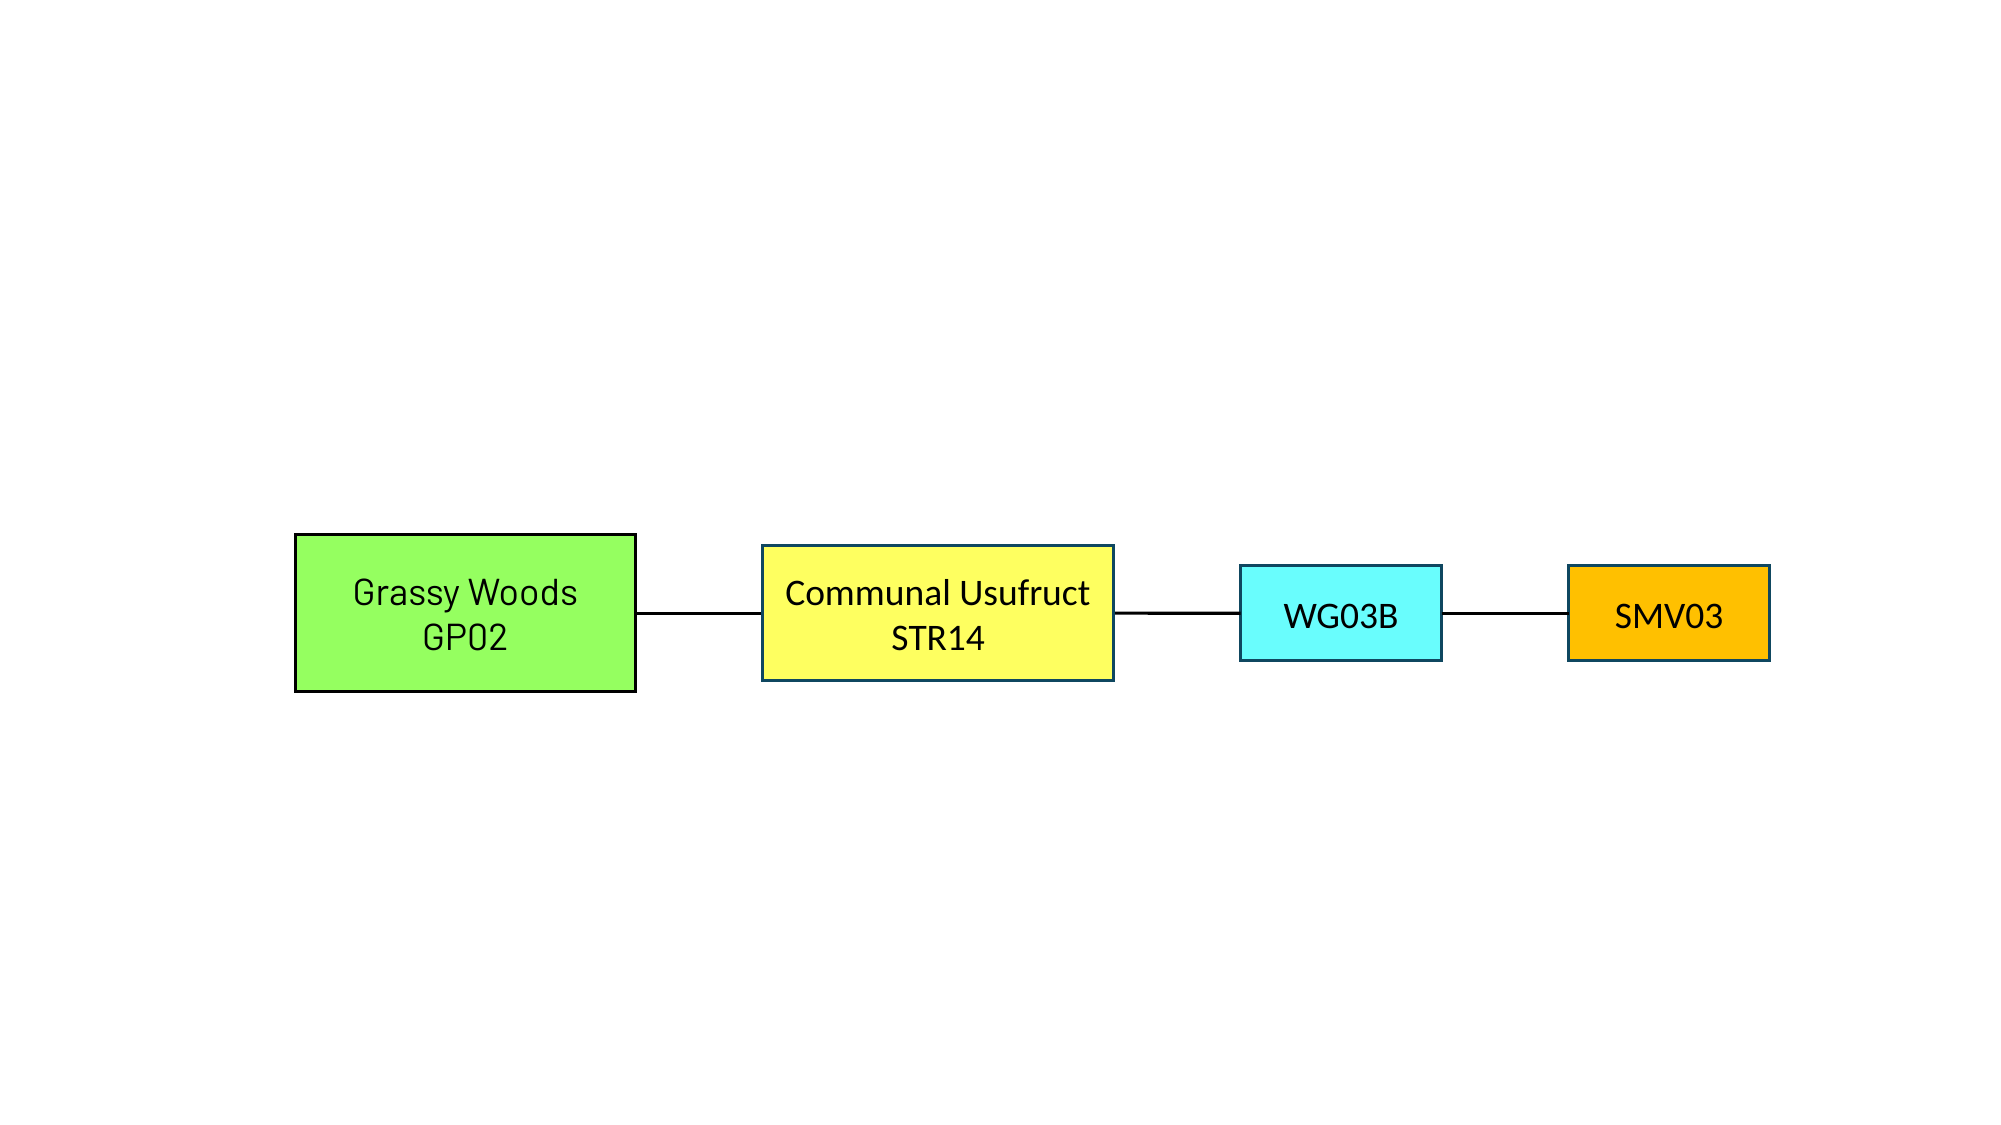

Grassy Woods GP02
Communal Usufruct STR14
WG03B
SMV03